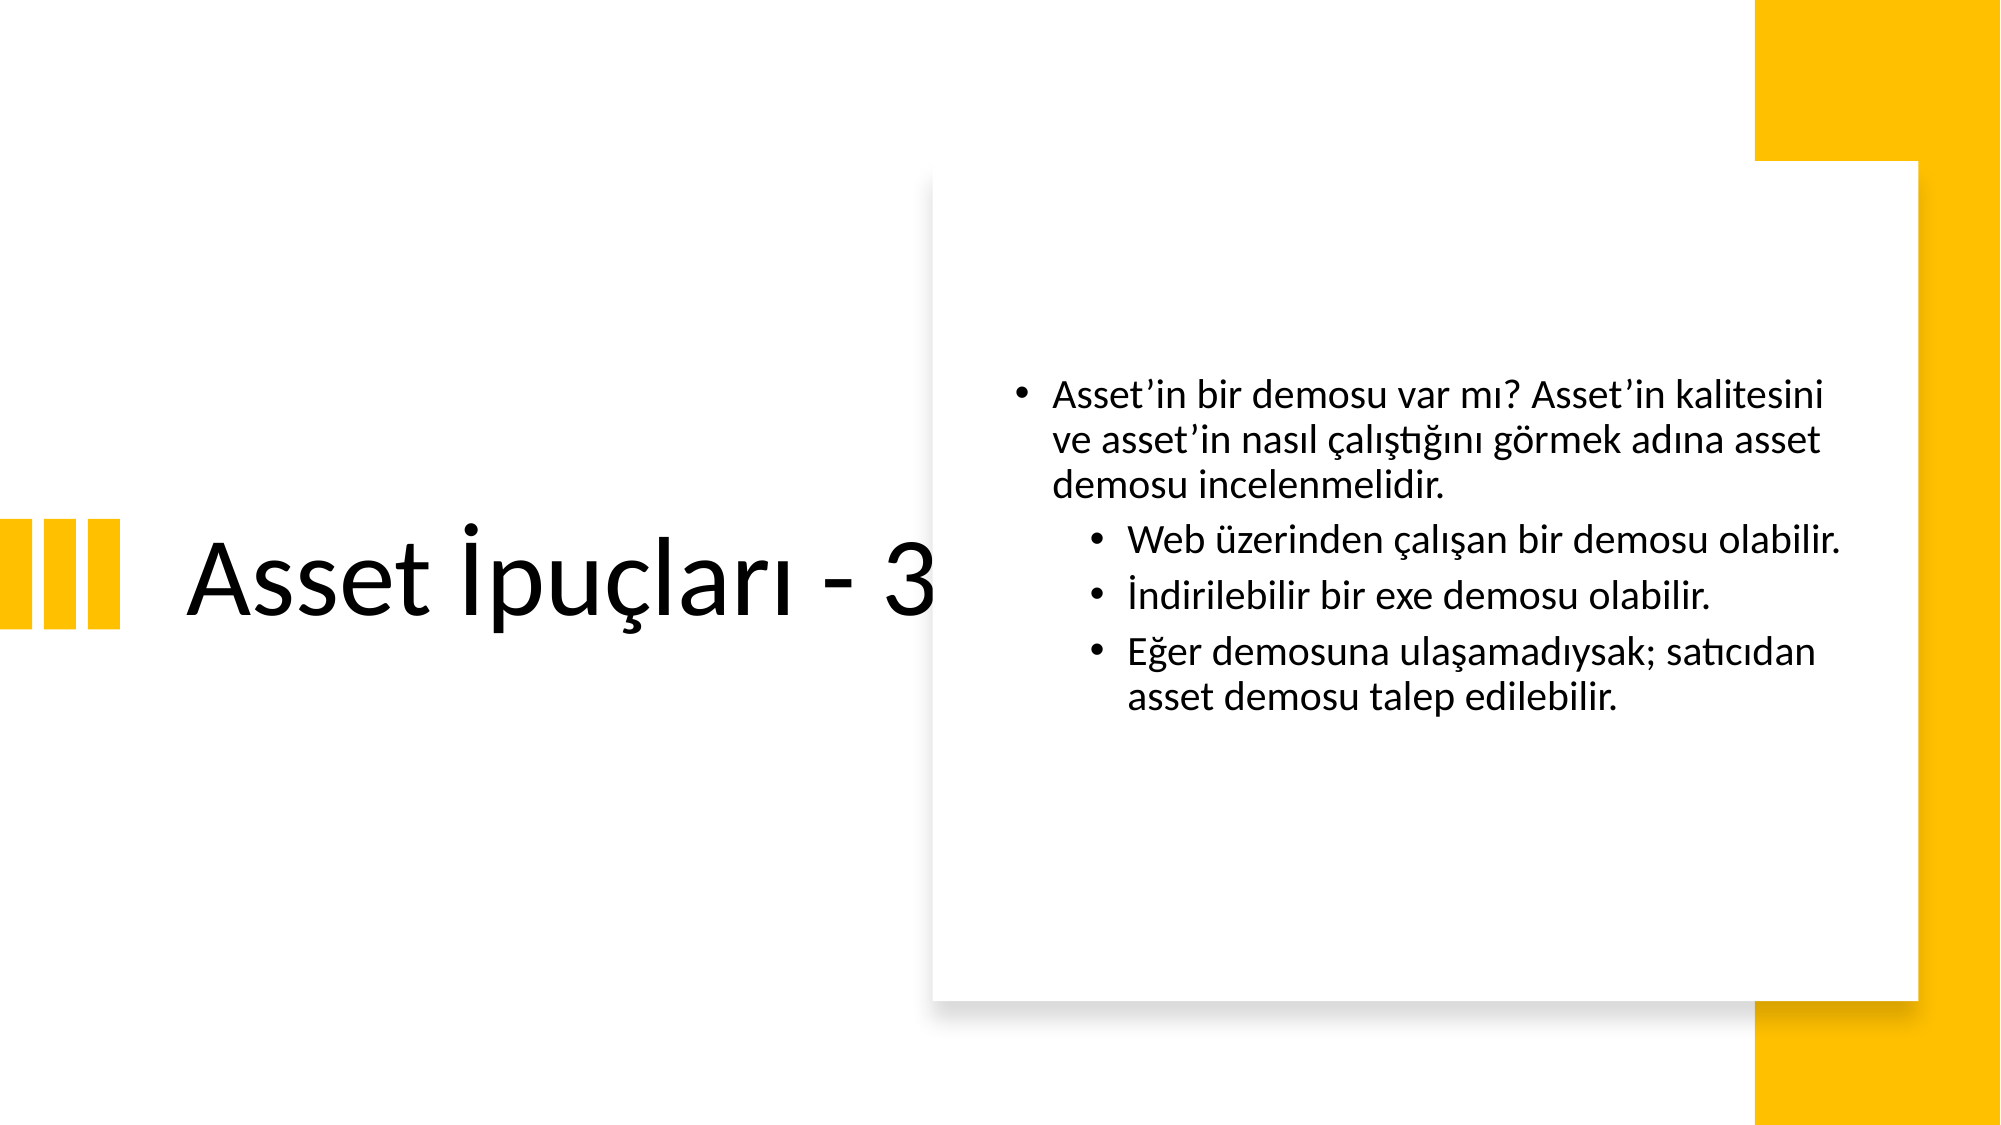

# Asset İpuçları - 3
Asset’in bir demosu var mı? Asset’in kalitesini ve asset’in nasıl çalıştığını görmek adına asset demosu incelenmelidir.
Web üzerinden çalışan bir demosu olabilir.
İndirilebilir bir exe demosu olabilir.
Eğer demosuna ulaşamadıysak; satıcıdan asset demosu talep edilebilir.